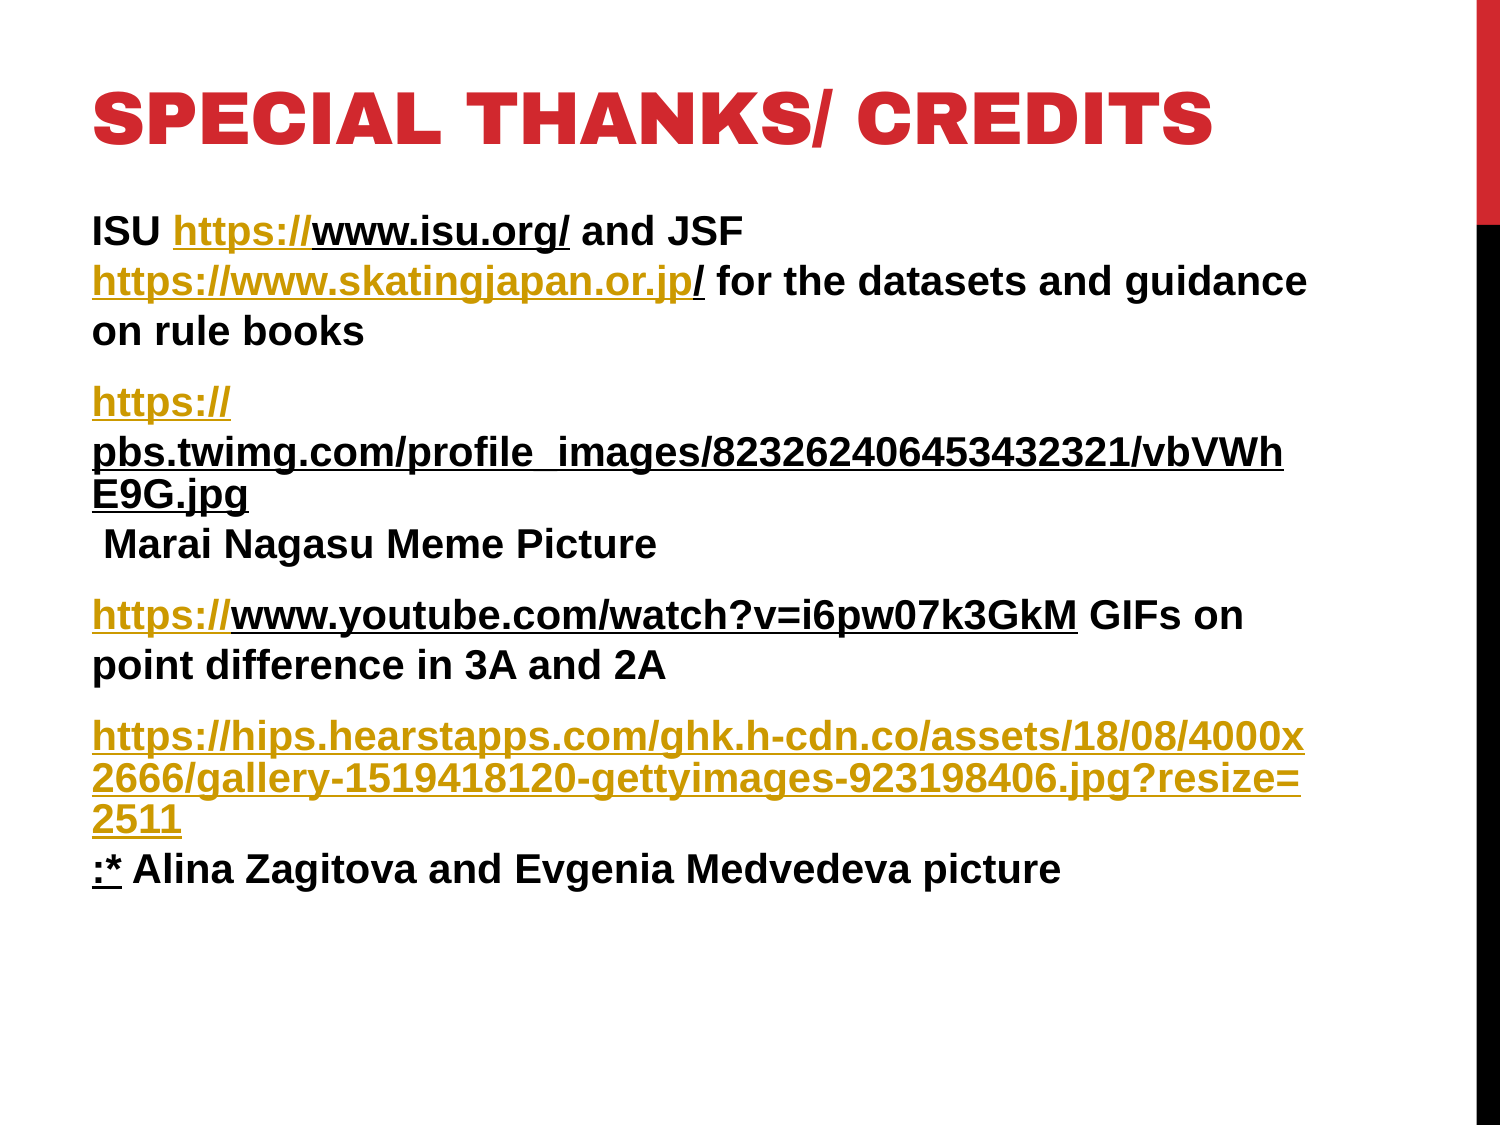

# Special Thanks/ Credits
ISU https://www.isu.org/ and JSF https://www.skatingjapan.or.jp/ for the datasets and guidance on rule books
https://pbs.twimg.com/profile_images/823262406453432321/vbVWhE9G.jpg Marai Nagasu Meme Picture
https://www.youtube.com/watch?v=i6pw07k3GkM GIFs on point difference in 3A and 2A
https://hips.hearstapps.com/ghk.h-cdn.co/assets/18/08/4000x2666/gallery-1519418120-gettyimages-923198406.jpg?resize=2511:* Alina Zagitova and Evgenia Medvedeva picture